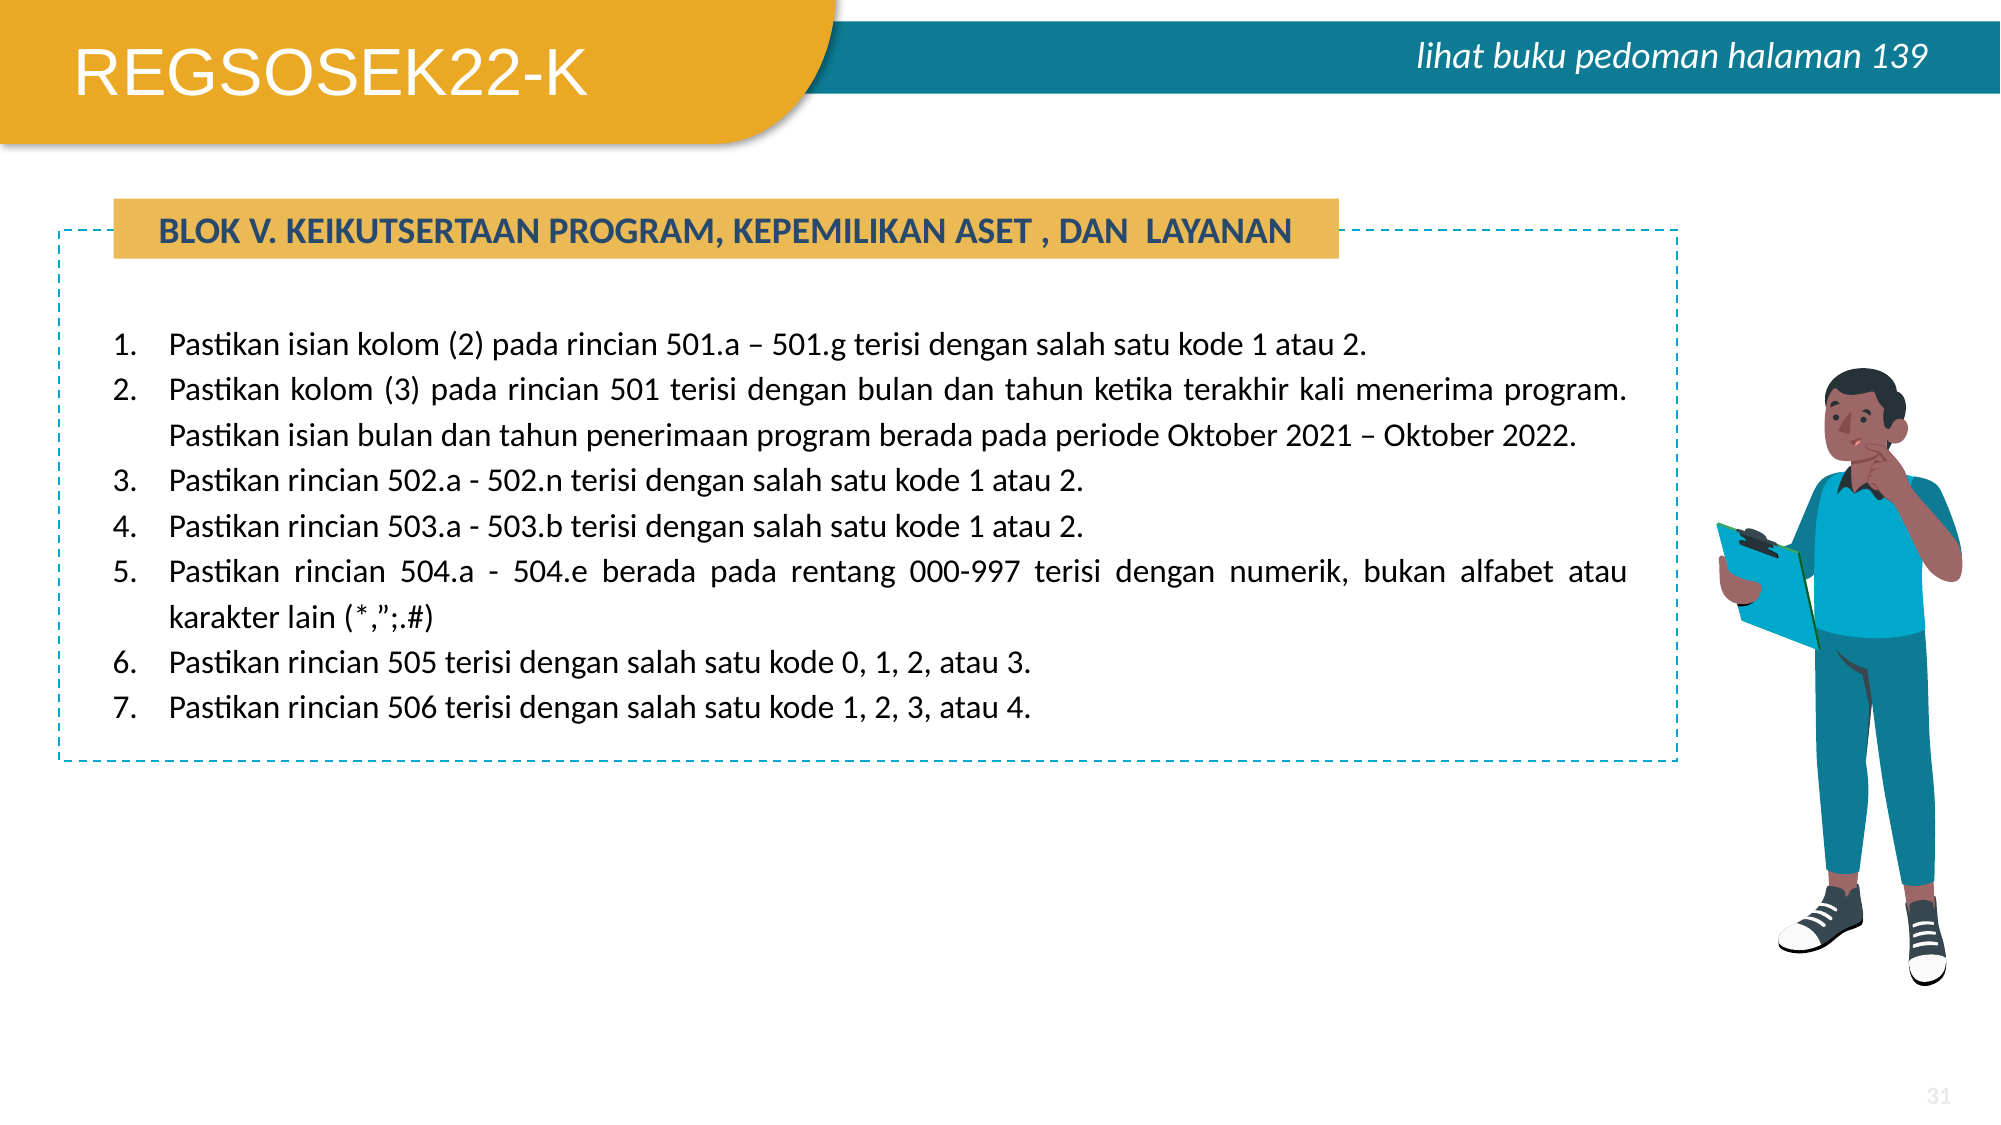

REGSOSEK22-K

lihat buku pedoman halaman 139
BLOK V. KEIKUTSERTAAN PROGRAM, KEPEMILIKAN ASET , DAN  LAYANAN

Pastikan isian kolom (2) pada rincian 501.a – 501.g terisi dengan salah satu kode 1 atau 2.
Pastikan kolom (3) pada rincian 501 terisi dengan bulan dan tahun ketika terakhir kali menerima program. Pastikan isian bulan dan tahun penerimaan program berada pada periode Oktober 2021 – Oktober 2022.
Pastikan rincian 502.a - 502.n terisi dengan salah satu kode 1 atau 2.
Pastikan rincian 503.a - 503.b terisi dengan salah satu kode 1 atau 2.
Pastikan rincian 504.a - 504.e berada pada rentang 000-997 terisi dengan numerik, bukan alfabet atau karakter lain (*,”;.#)
Pastikan rincian 505 terisi dengan salah satu kode 0, 1, 2, atau 3.
Pastikan rincian 506 terisi dengan salah satu kode 1, 2, 3, atau 4.

31